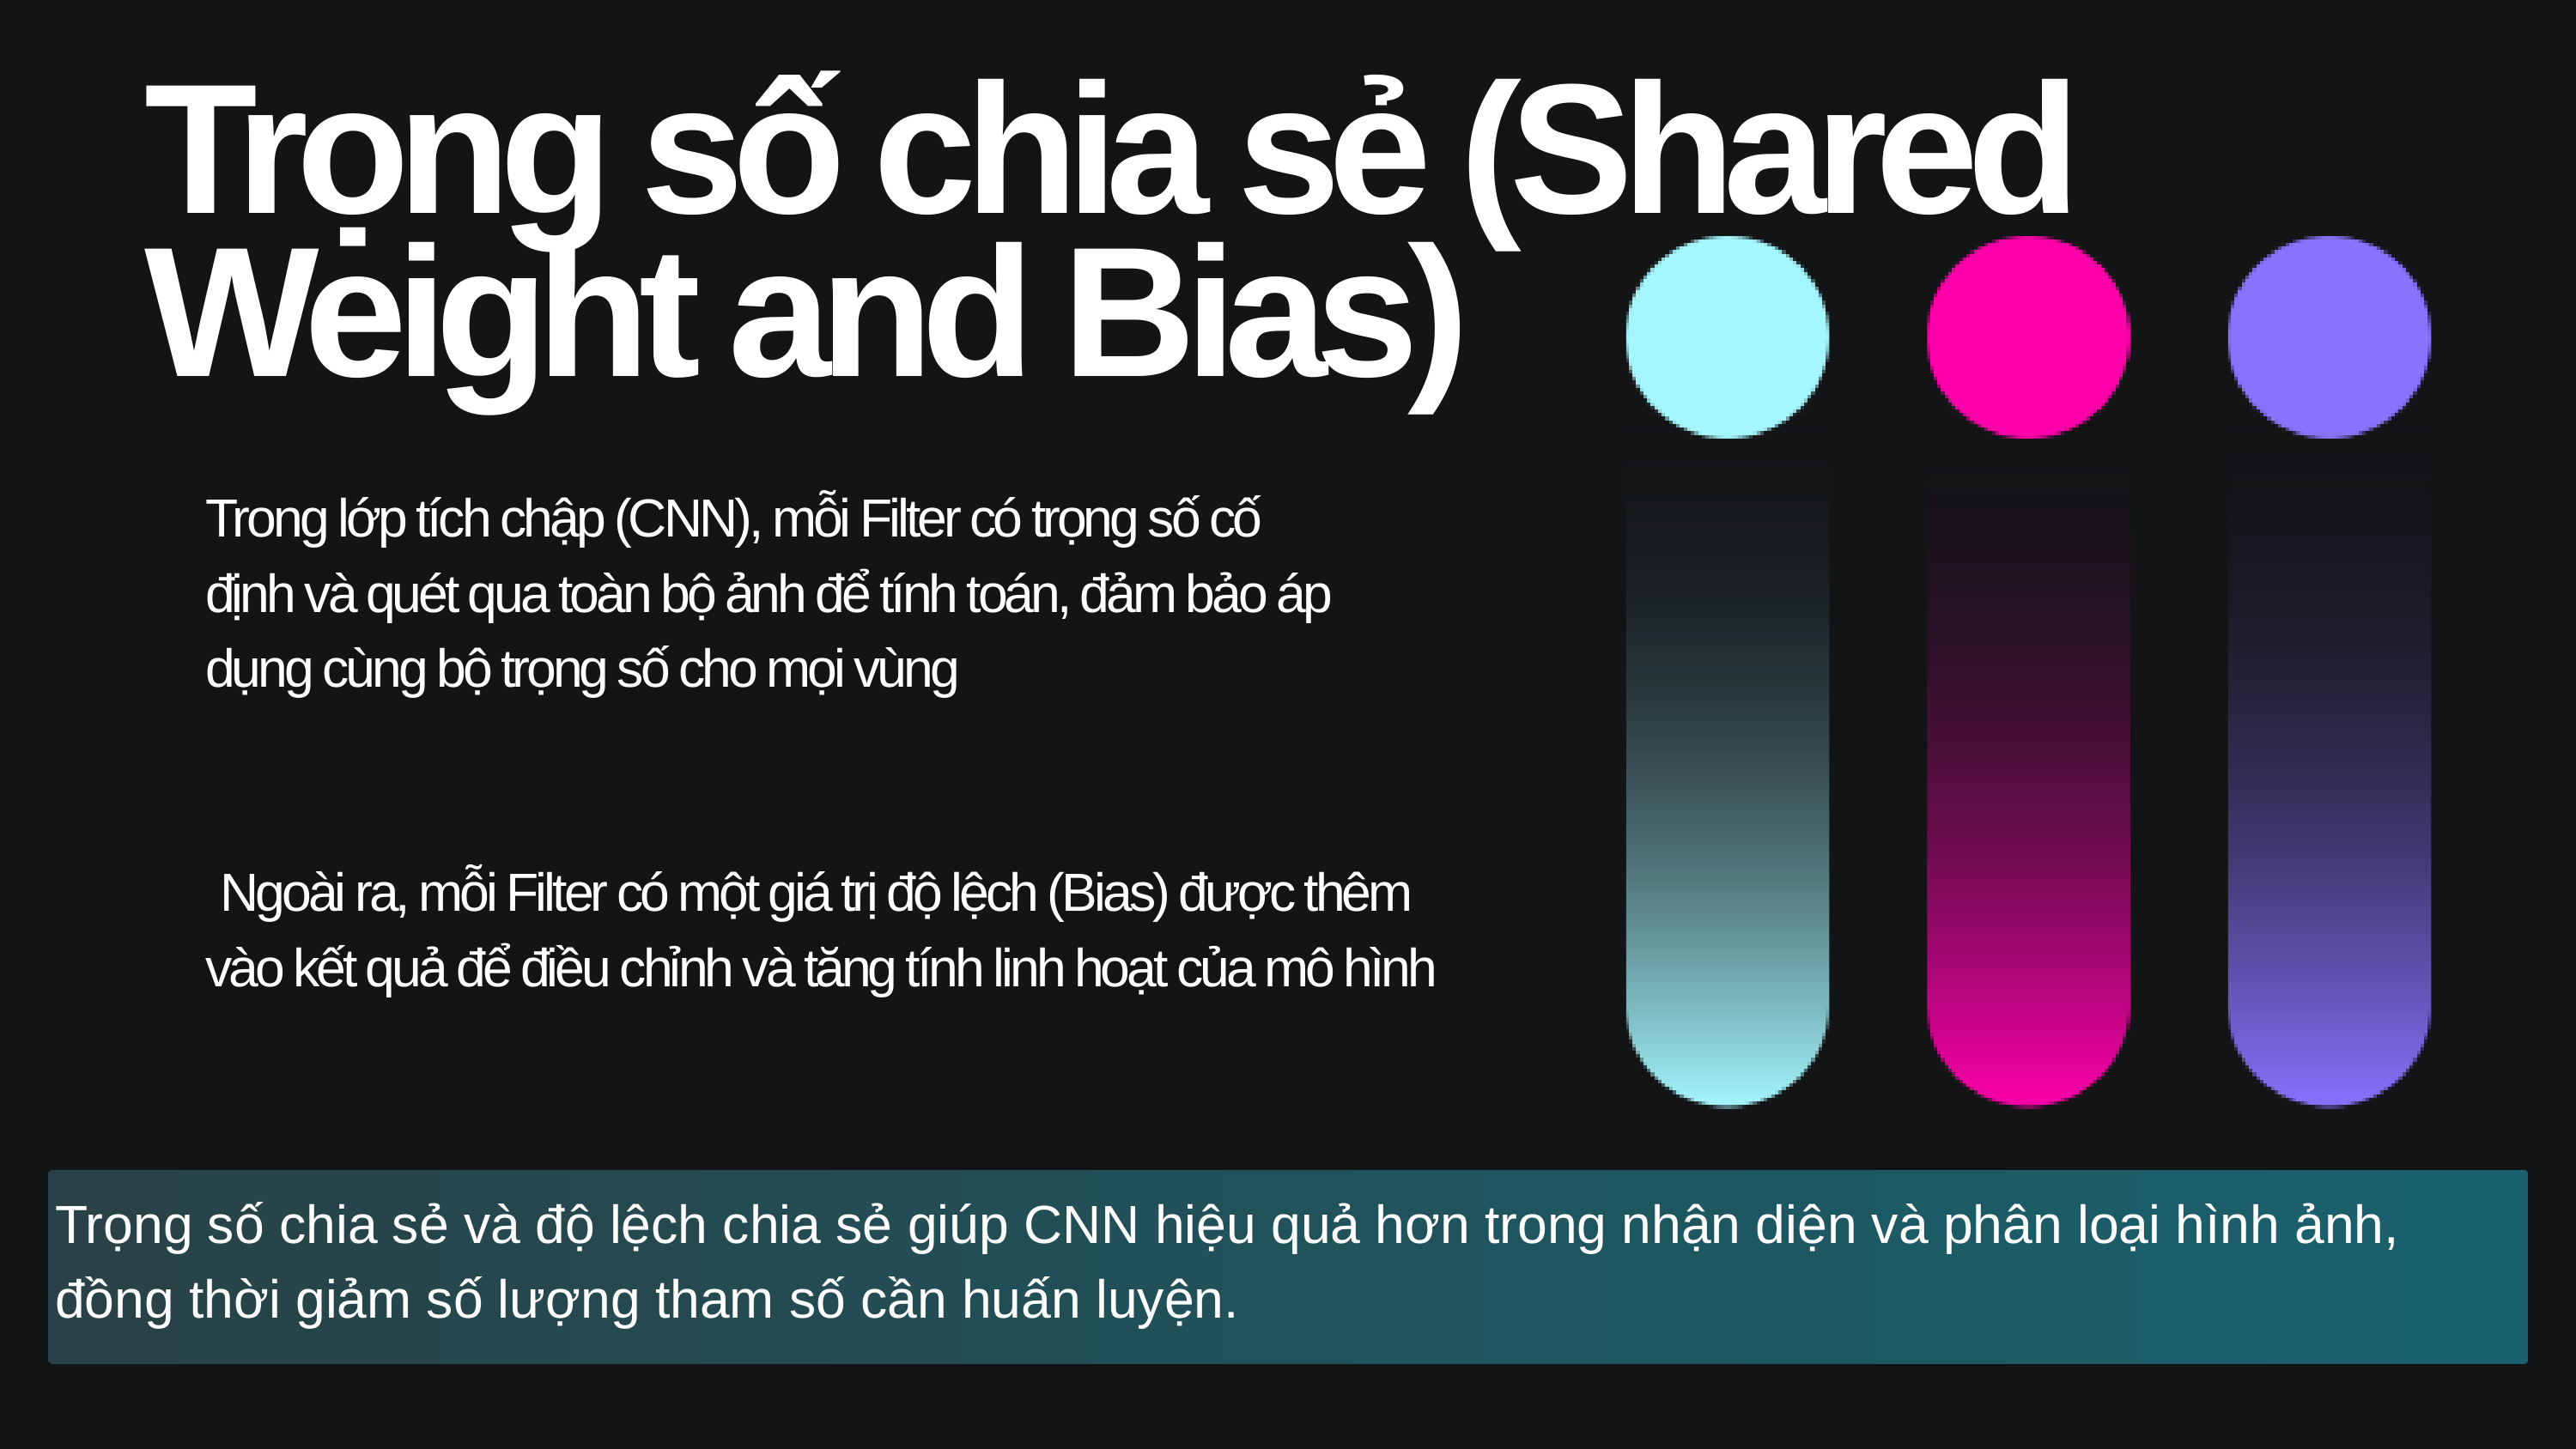

Trọng số chia sẻ (Shared Weight and Bias)

Trong lớp tích chập (CNN), mỗi Filter có trọng số cố định và quét qua toàn bộ ảnh để tính toán, đảm bảo áp dụng cùng bộ trọng số cho mọi vùng
 Ngoài ra, mỗi Filter có một giá trị độ lệch (Bias) được thêm vào kết quả để điều chỉnh và tăng tính linh hoạt của mô hình

Trọng số chia sẻ và độ lệch chia sẻ giúp CNN hiệu quả hơn trong nhận diện và phân loại hình ảnh, đồng thời giảm số lượng tham số cần huấn luyện.